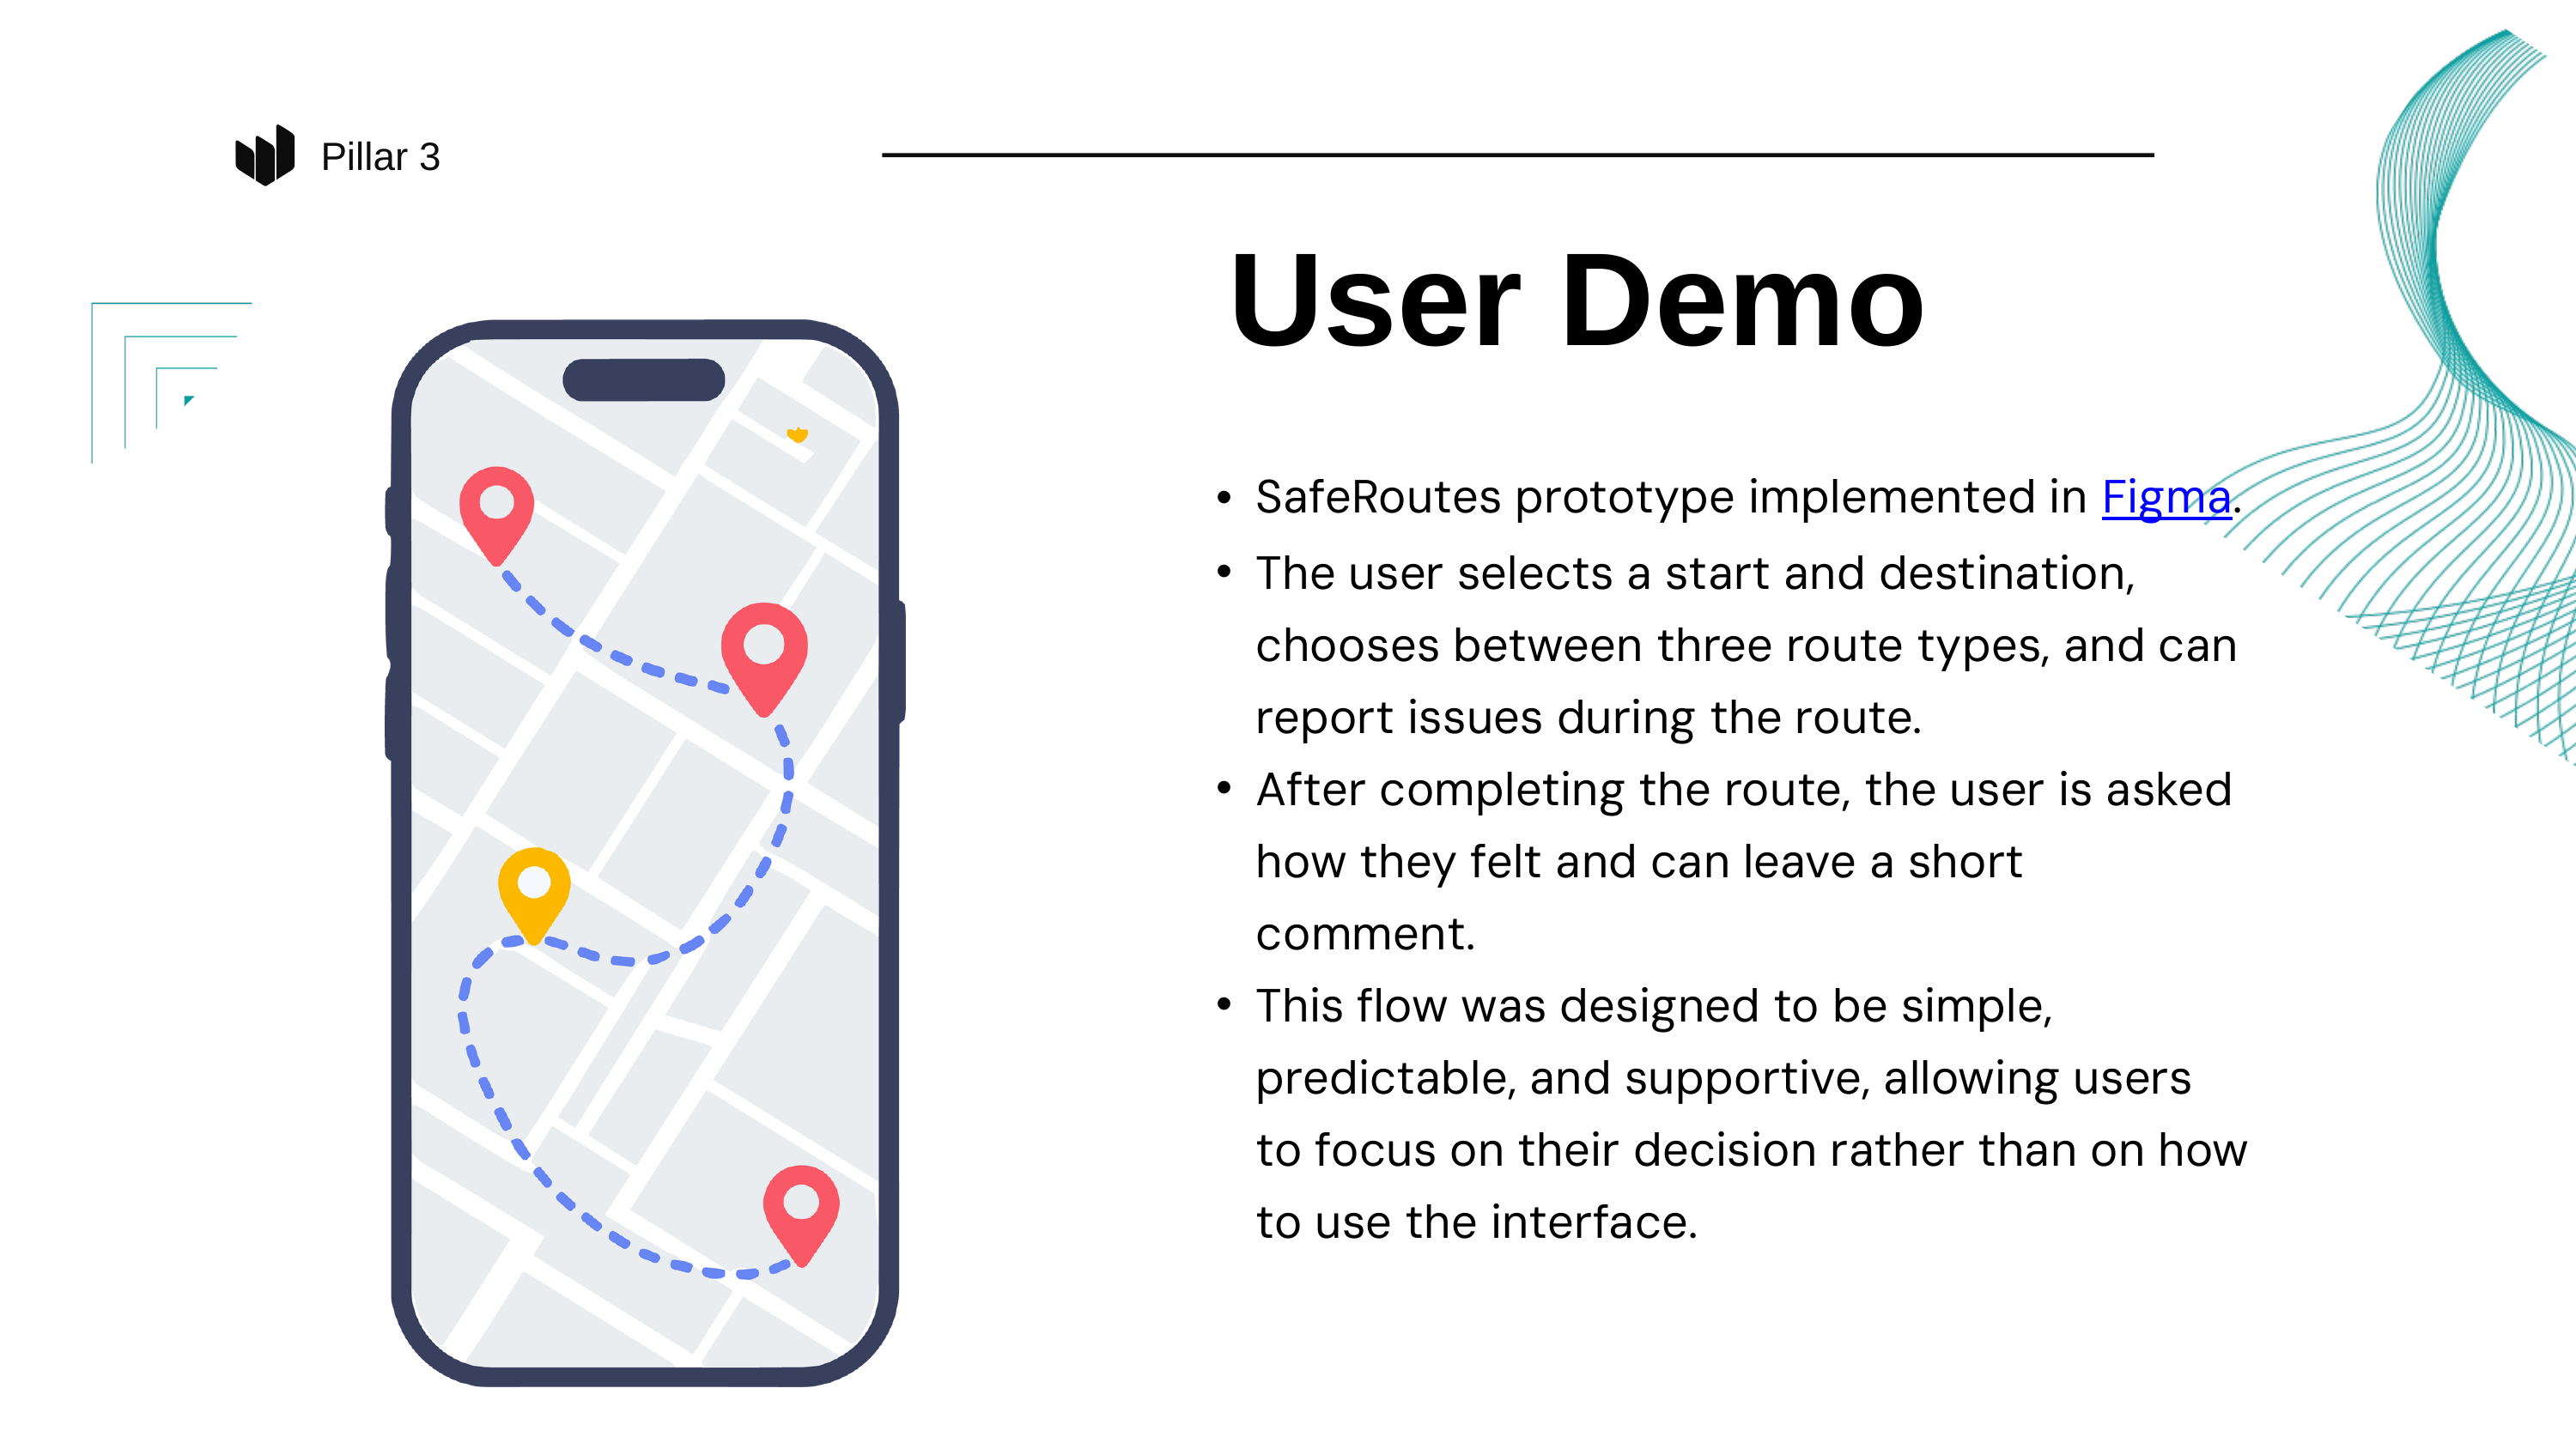

Pillar 3

User Demo

SafeRoutes prototype implemented in Figma.
The user selects a start and destination, chooses between three route types, and can report issues during the route.
After completing the route, the user is asked how they felt and can leave a short comment.
This flow was designed to be simple, predictable, and supportive, allowing users to focus on their decision rather than on how to use the interface.